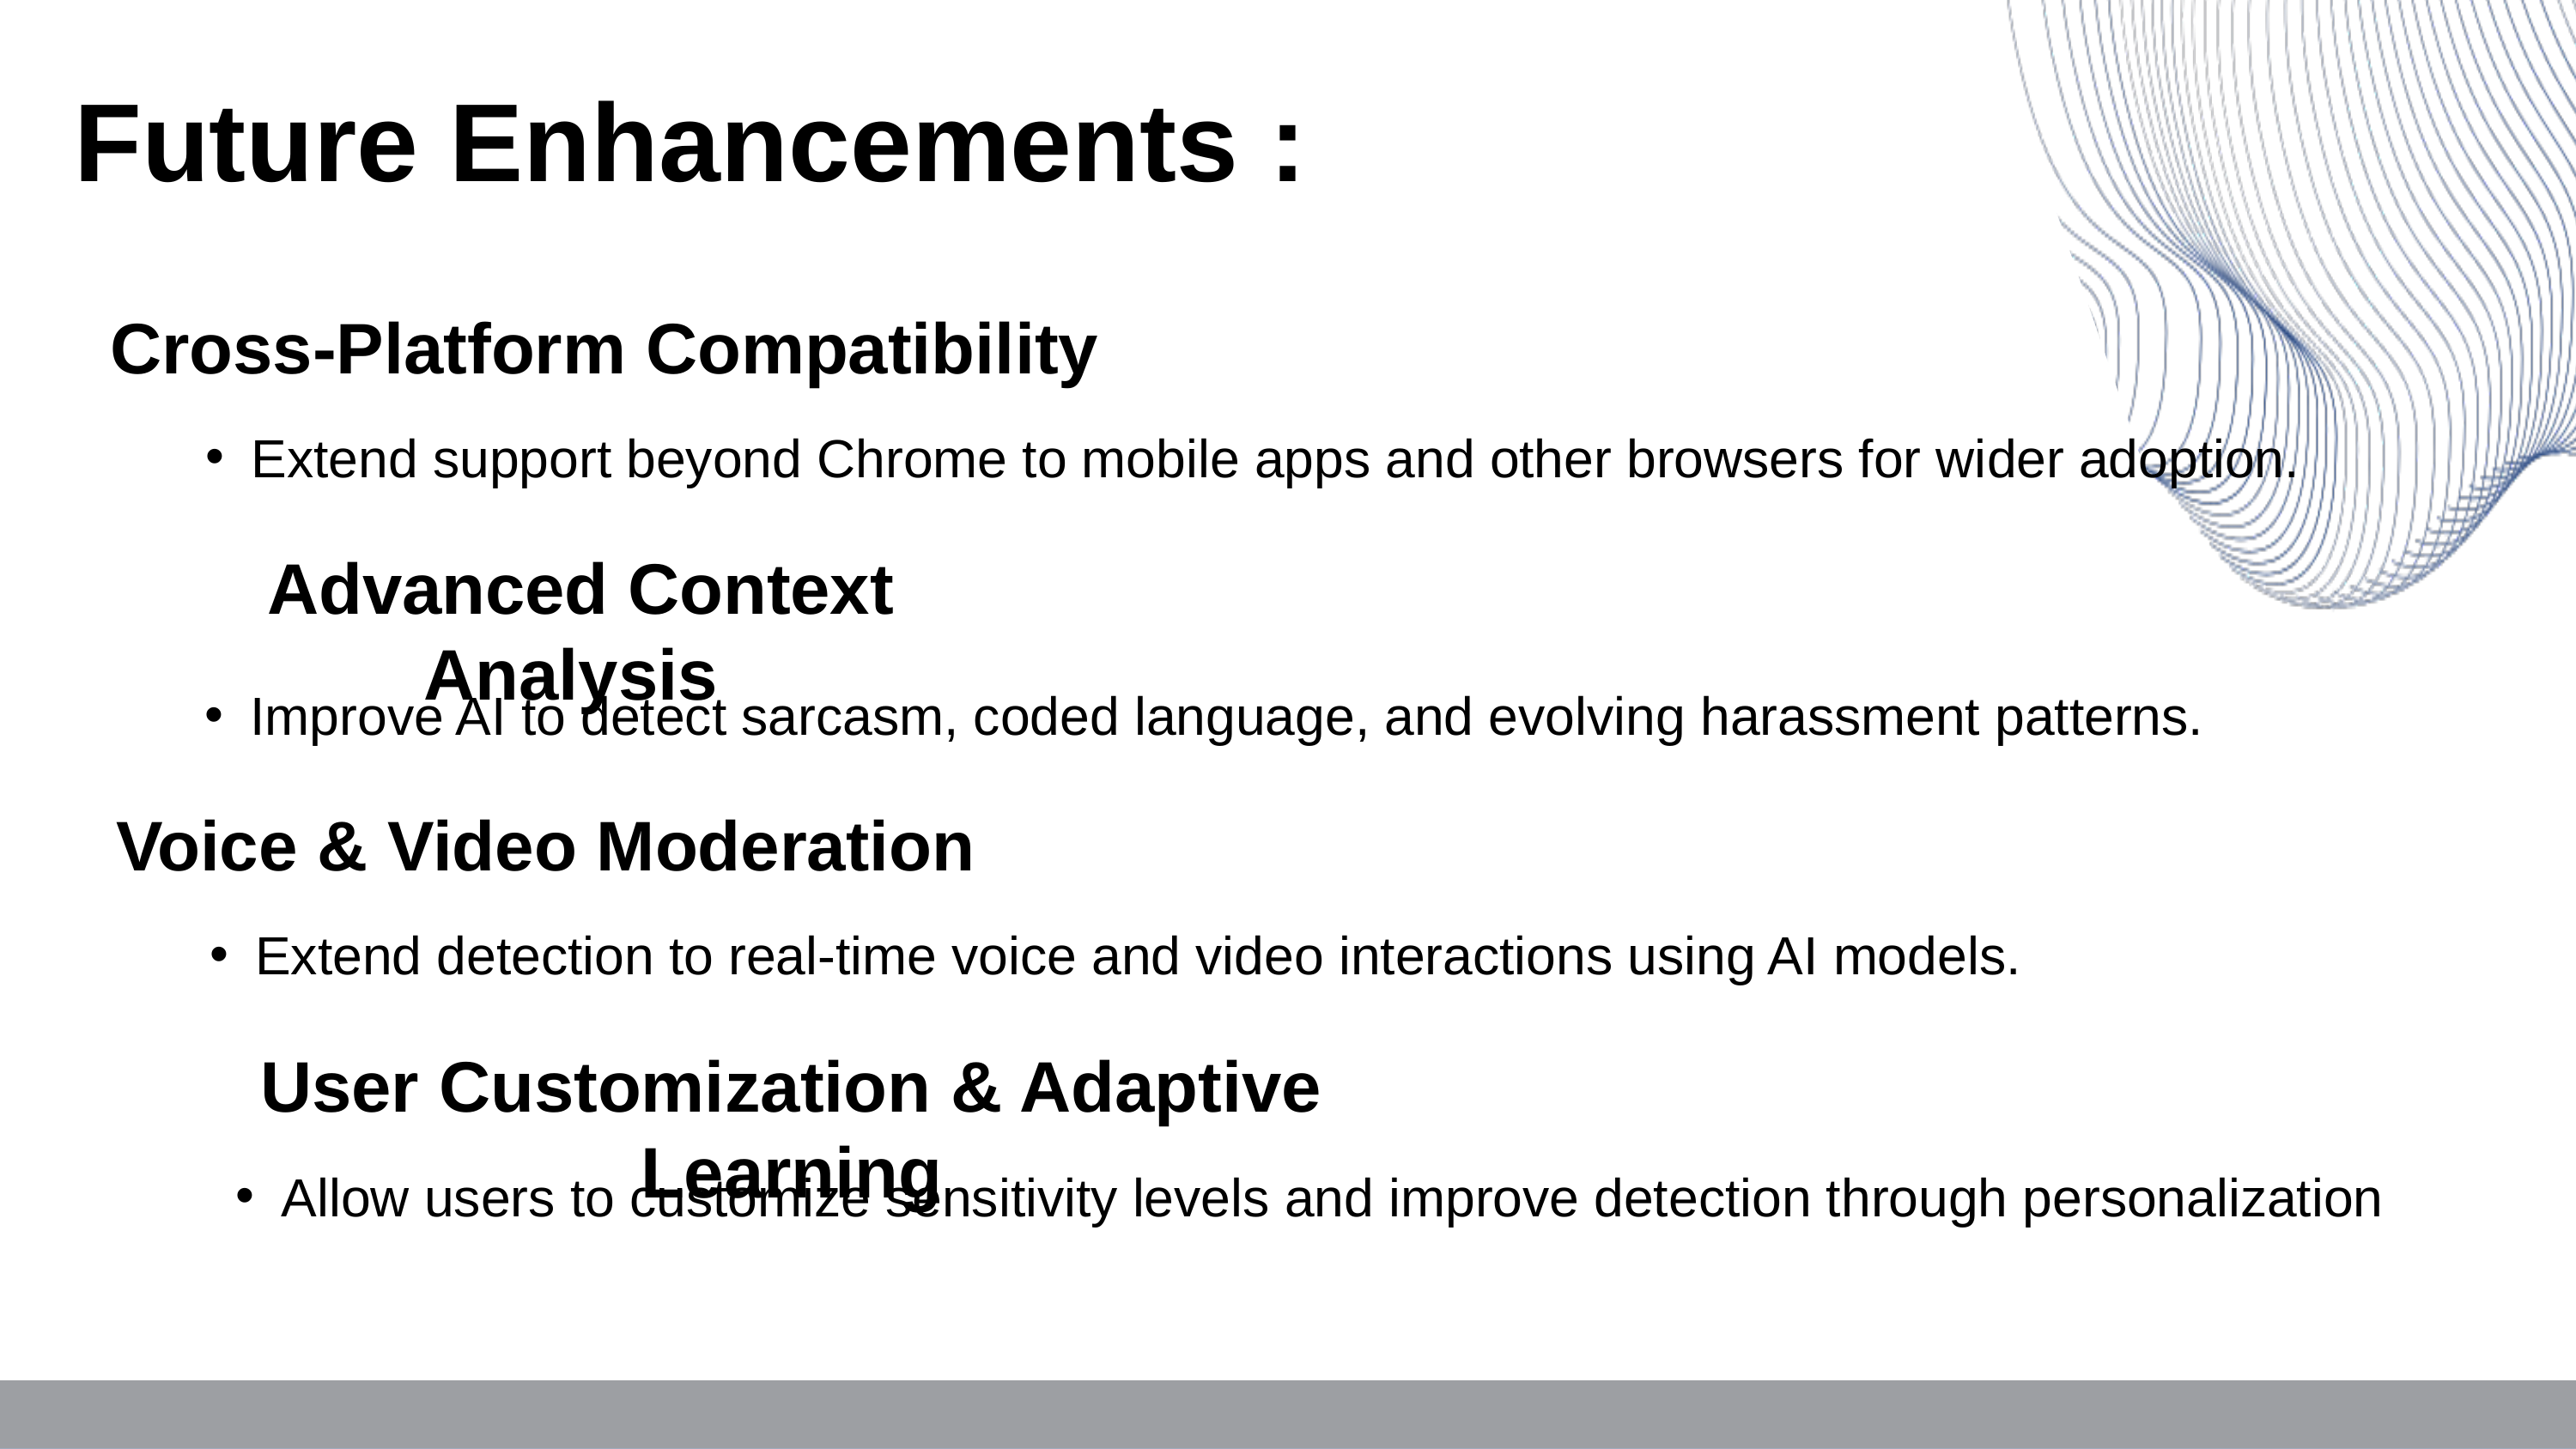

Future Enhancements :
Cross-Platform Compatibility
Extend support beyond Chrome to mobile apps and other browsers for wider adoption.
Advanced Context Analysis
Improve AI to detect sarcasm, coded language, and evolving harassment patterns.
Voice & Video Moderation
Extend detection to real-time voice and video interactions using AI models.
User Customization & Adaptive Learning
Allow users to customize sensitivity levels and improve detection through personalization